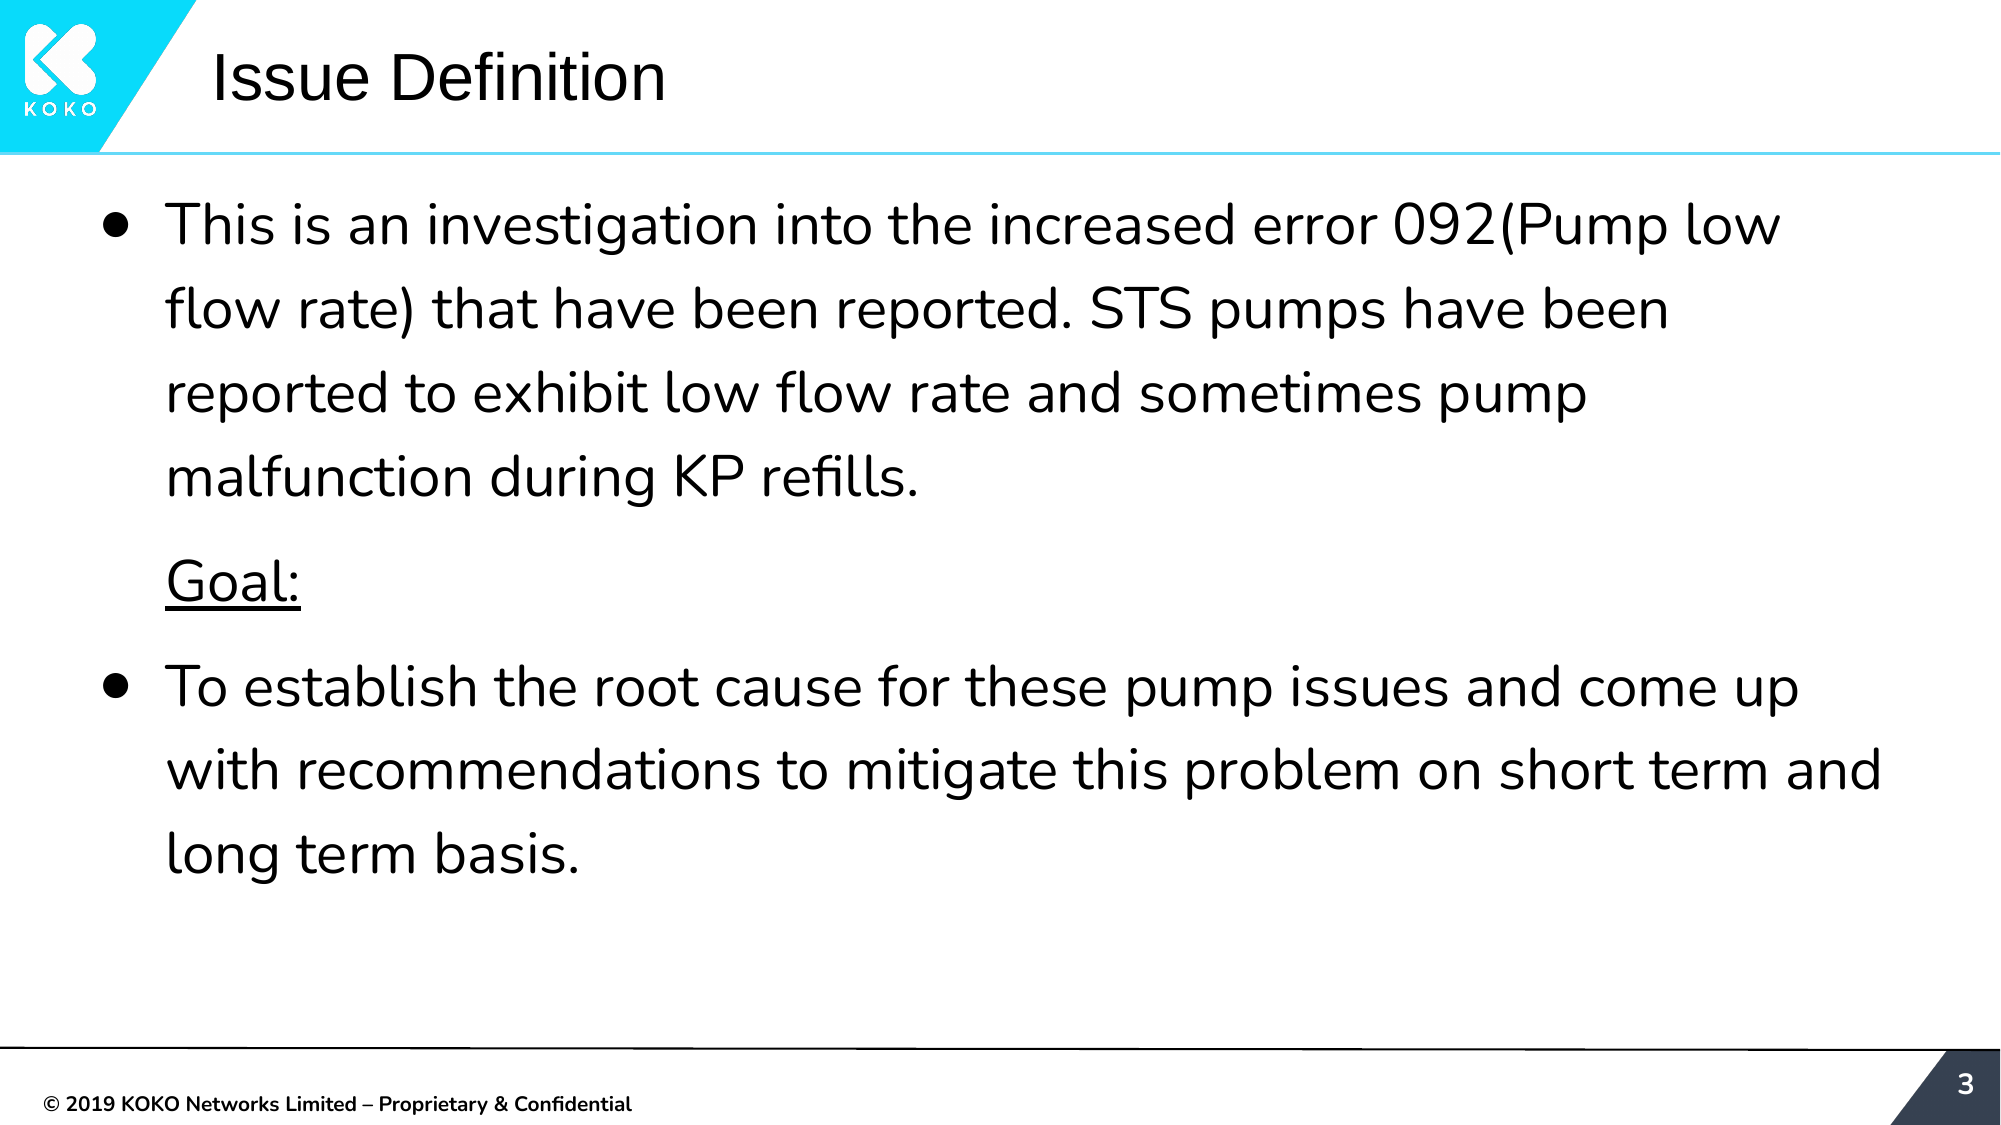

# Issue Definition
This is an investigation into the increased error 092(Pump low flow rate) that have been reported. STS pumps have been reported to exhibit low flow rate and sometimes pump malfunction during KP refills.
Goal:
To establish the root cause for these pump issues and come up with recommendations to mitigate this problem on short term and long term basis.
3